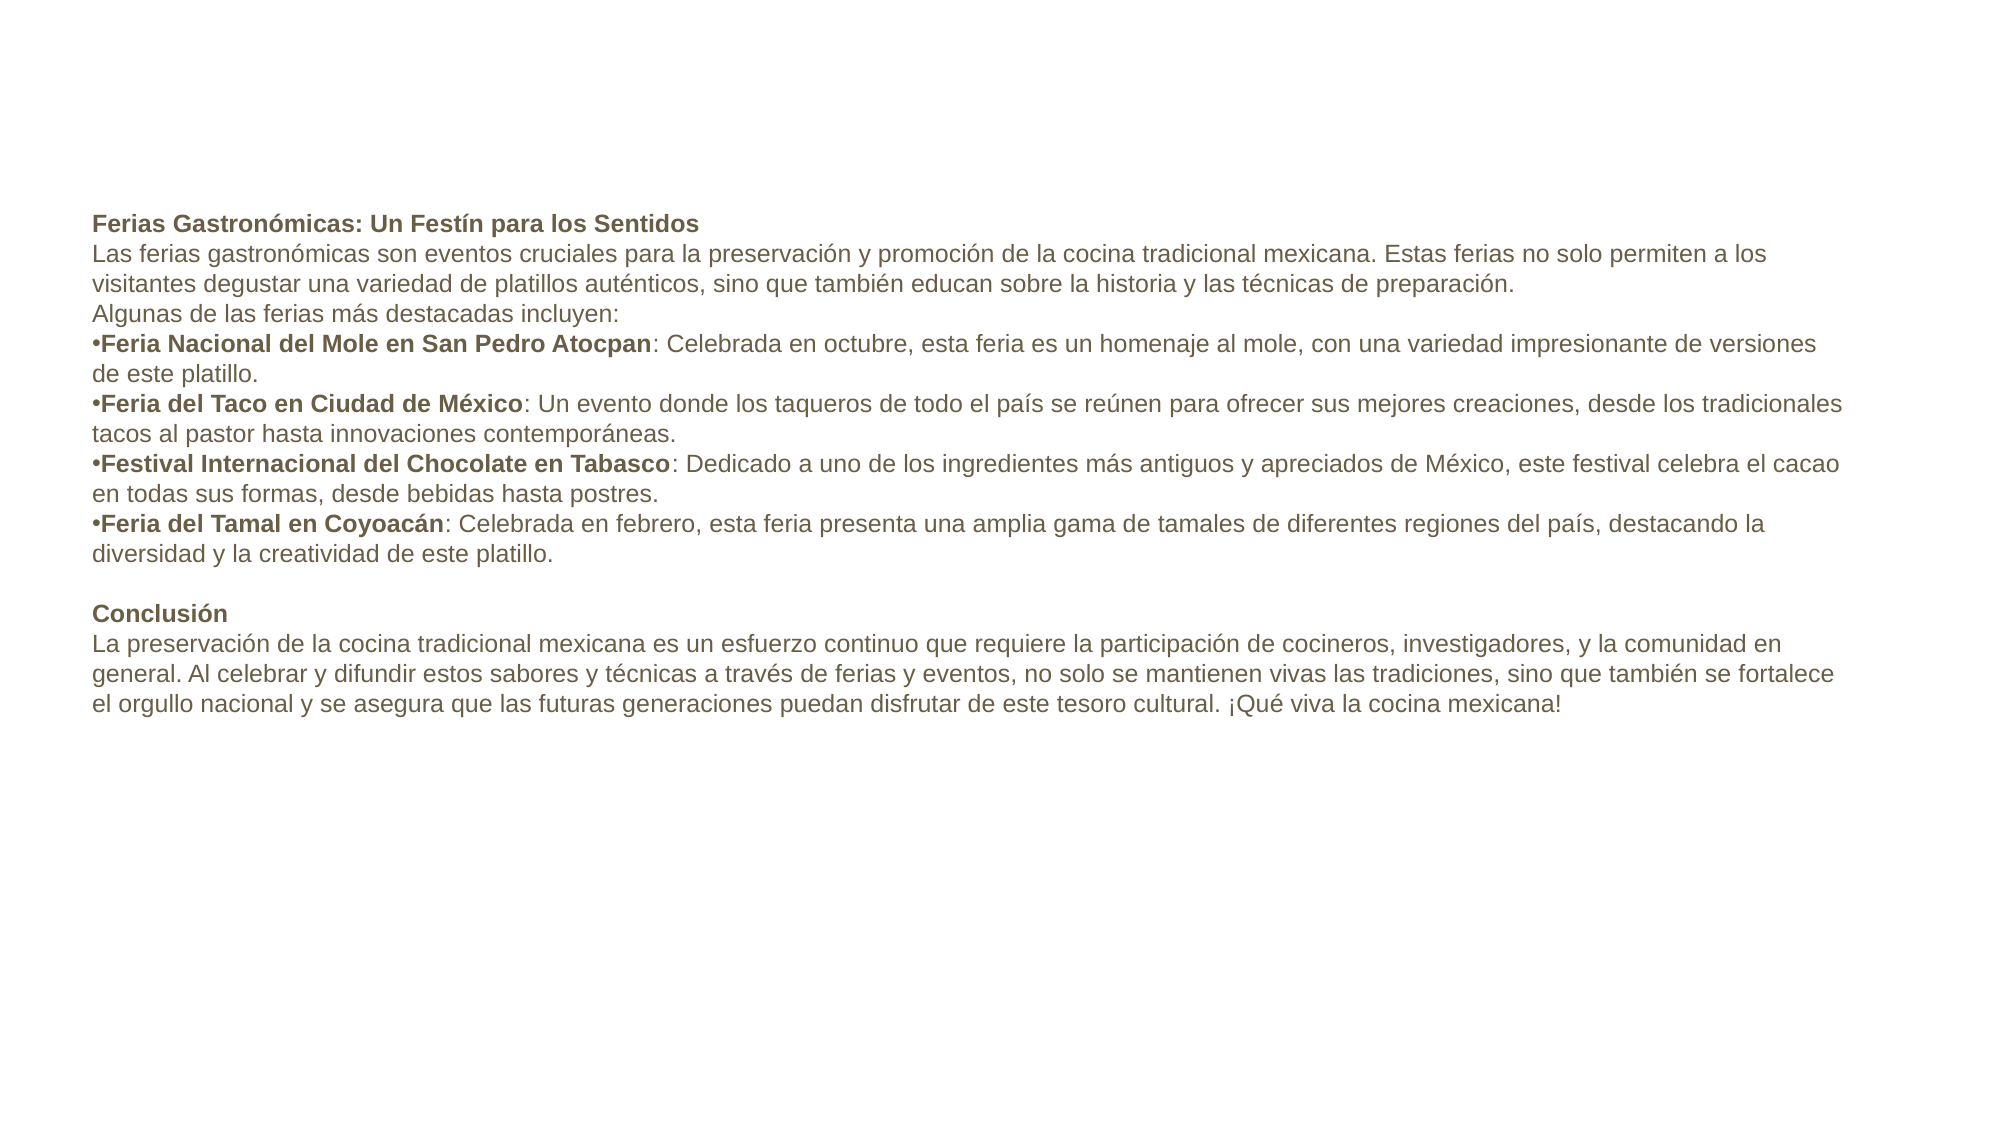

Ferias Gastronómicas: Un Festín para los Sentidos
Las ferias gastronómicas son eventos cruciales para la preservación y promoción de la cocina tradicional mexicana. Estas ferias no solo permiten a los visitantes degustar una variedad de platillos auténticos, sino que también educan sobre la historia y las técnicas de preparación.
Algunas de las ferias más destacadas incluyen:
Feria Nacional del Mole en San Pedro Atocpan: Celebrada en octubre, esta feria es un homenaje al mole, con una variedad impresionante de versiones de este platillo.
Feria del Taco en Ciudad de México: Un evento donde los taqueros de todo el país se reúnen para ofrecer sus mejores creaciones, desde los tradicionales tacos al pastor hasta innovaciones contemporáneas.
Festival Internacional del Chocolate en Tabasco: Dedicado a uno de los ingredientes más antiguos y apreciados de México, este festival celebra el cacao en todas sus formas, desde bebidas hasta postres.
Feria del Tamal en Coyoacán: Celebrada en febrero, esta feria presenta una amplia gama de tamales de diferentes regiones del país, destacando la diversidad y la creatividad de este platillo.

Conclusión
La preservación de la cocina tradicional mexicana es un esfuerzo continuo que requiere la participación de cocineros, investigadores, y la comunidad en general. Al celebrar y difundir estos sabores y técnicas a través de ferias y eventos, no solo se mantienen vivas las tradiciones, sino que también se fortalece el orgullo nacional y se asegura que las futuras generaciones puedan disfrutar de este tesoro cultural. ¡Qué viva la cocina mexicana!